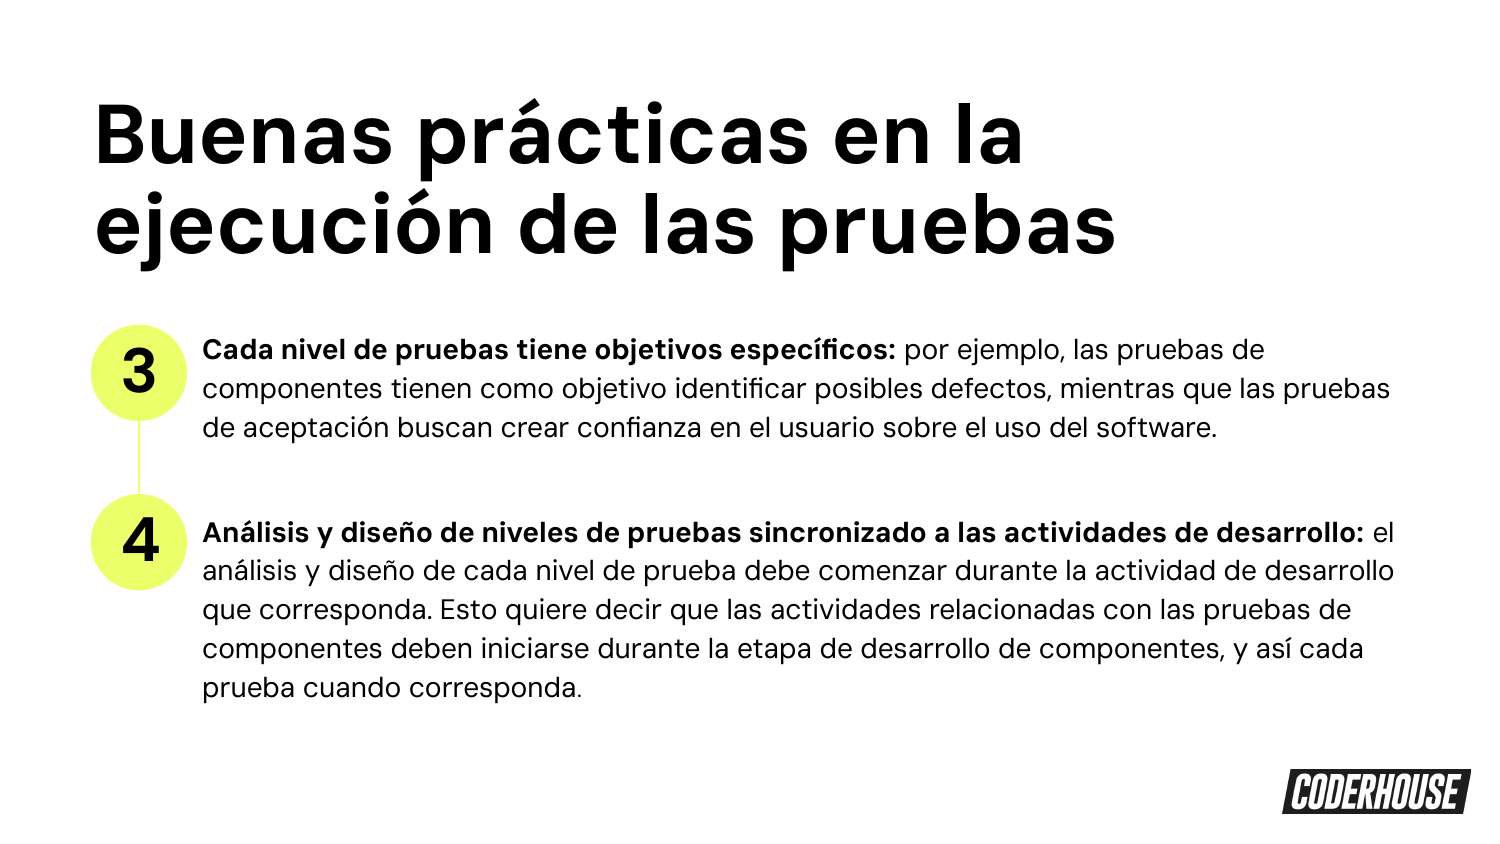

Buenas prácticas en la ejecución de las pruebas
Cada nivel de pruebas tiene objetivos específicos: por ejemplo, las pruebas de componentes tienen como objetivo identificar posibles defectos, mientras que las pruebas de aceptación buscan crear confianza en el usuario sobre el uso del software.
3

4
Análisis y diseño de niveles de pruebas sincronizado a las actividades de desarrollo: el análisis y diseño de cada nivel de prueba debe comenzar durante la actividad de desarrollo que corresponda. Esto quiere decir que las actividades relacionadas con las pruebas de componentes deben iniciarse durante la etapa de desarrollo de componentes, y así cada prueba cuando corresponda.